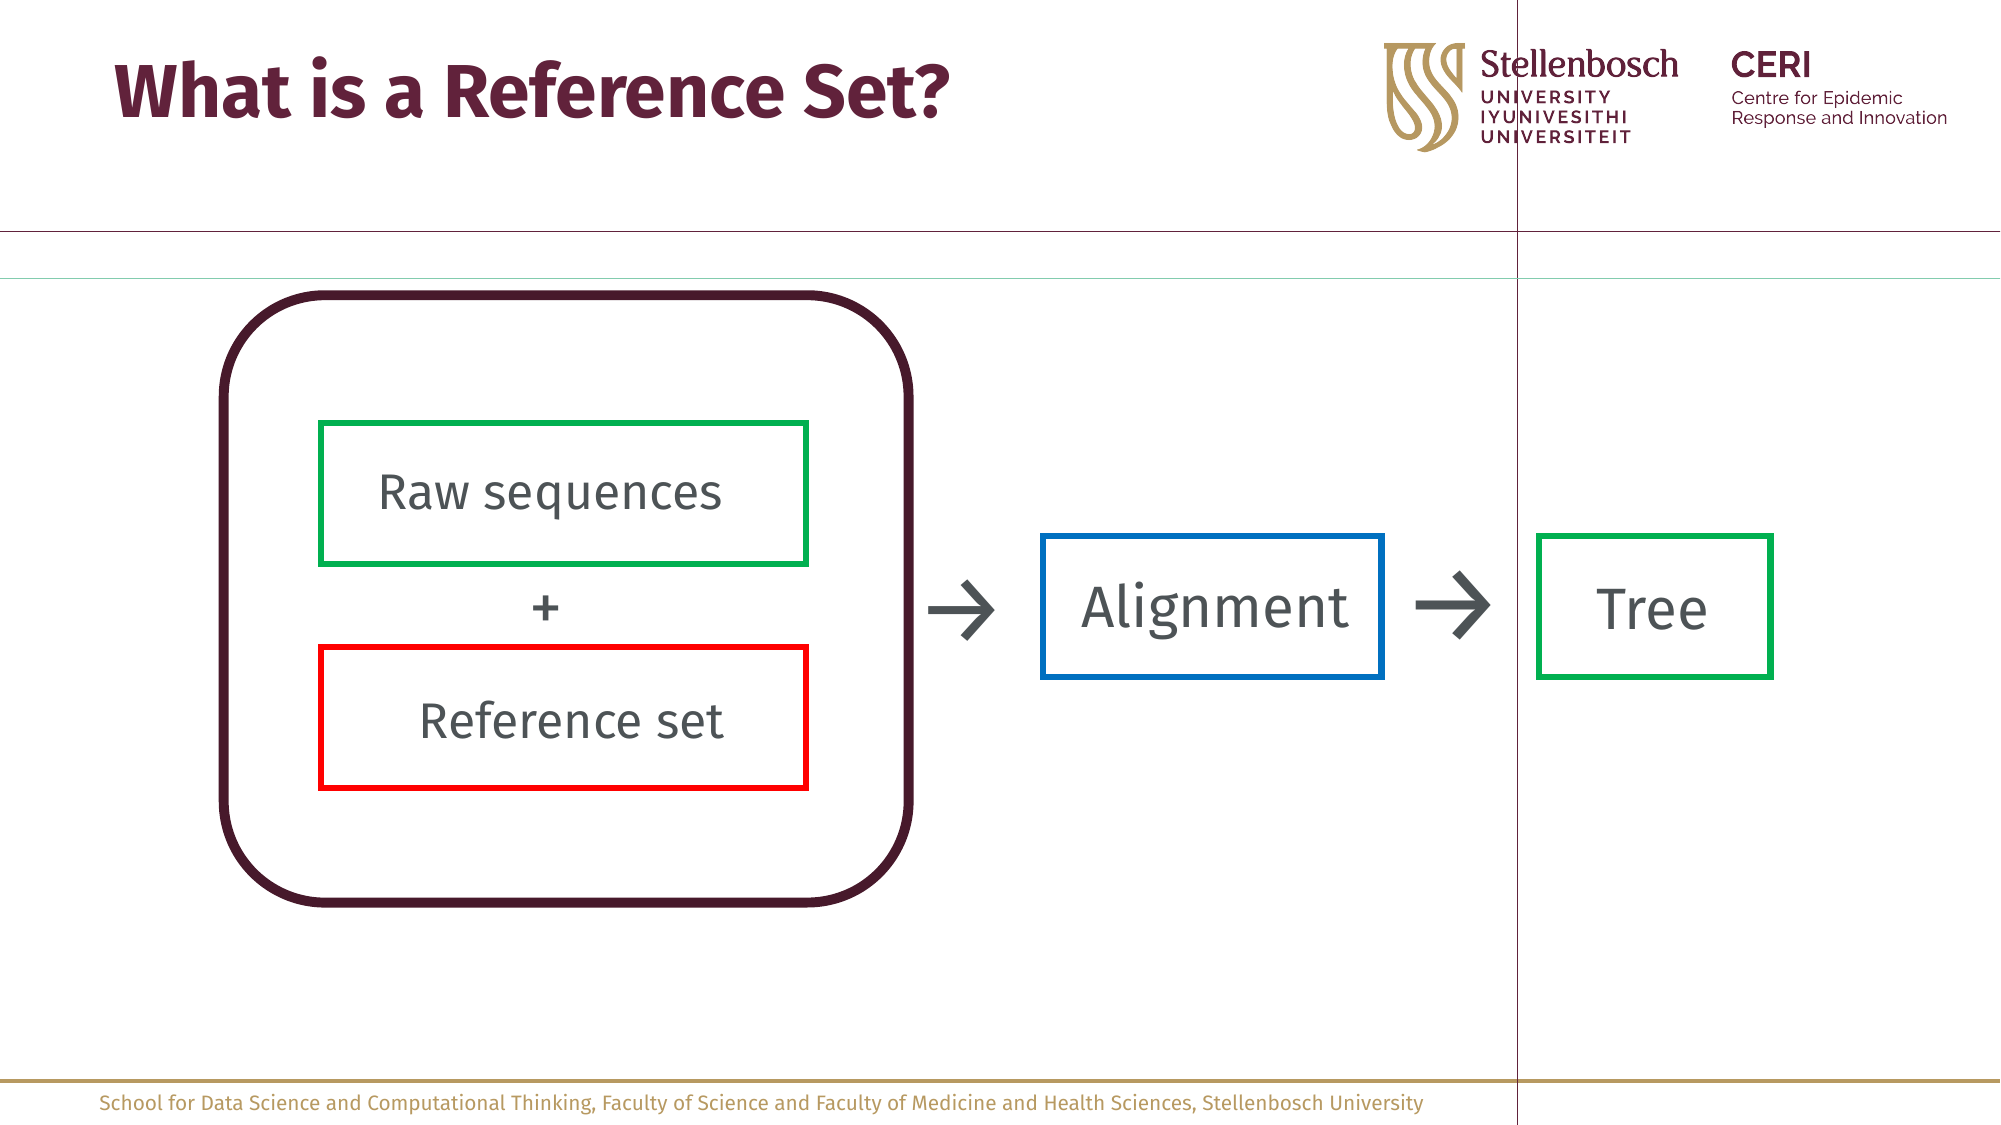

# What is a Reference Set?

Raw sequences
+
Alignment
Reference set
→
→

Tree